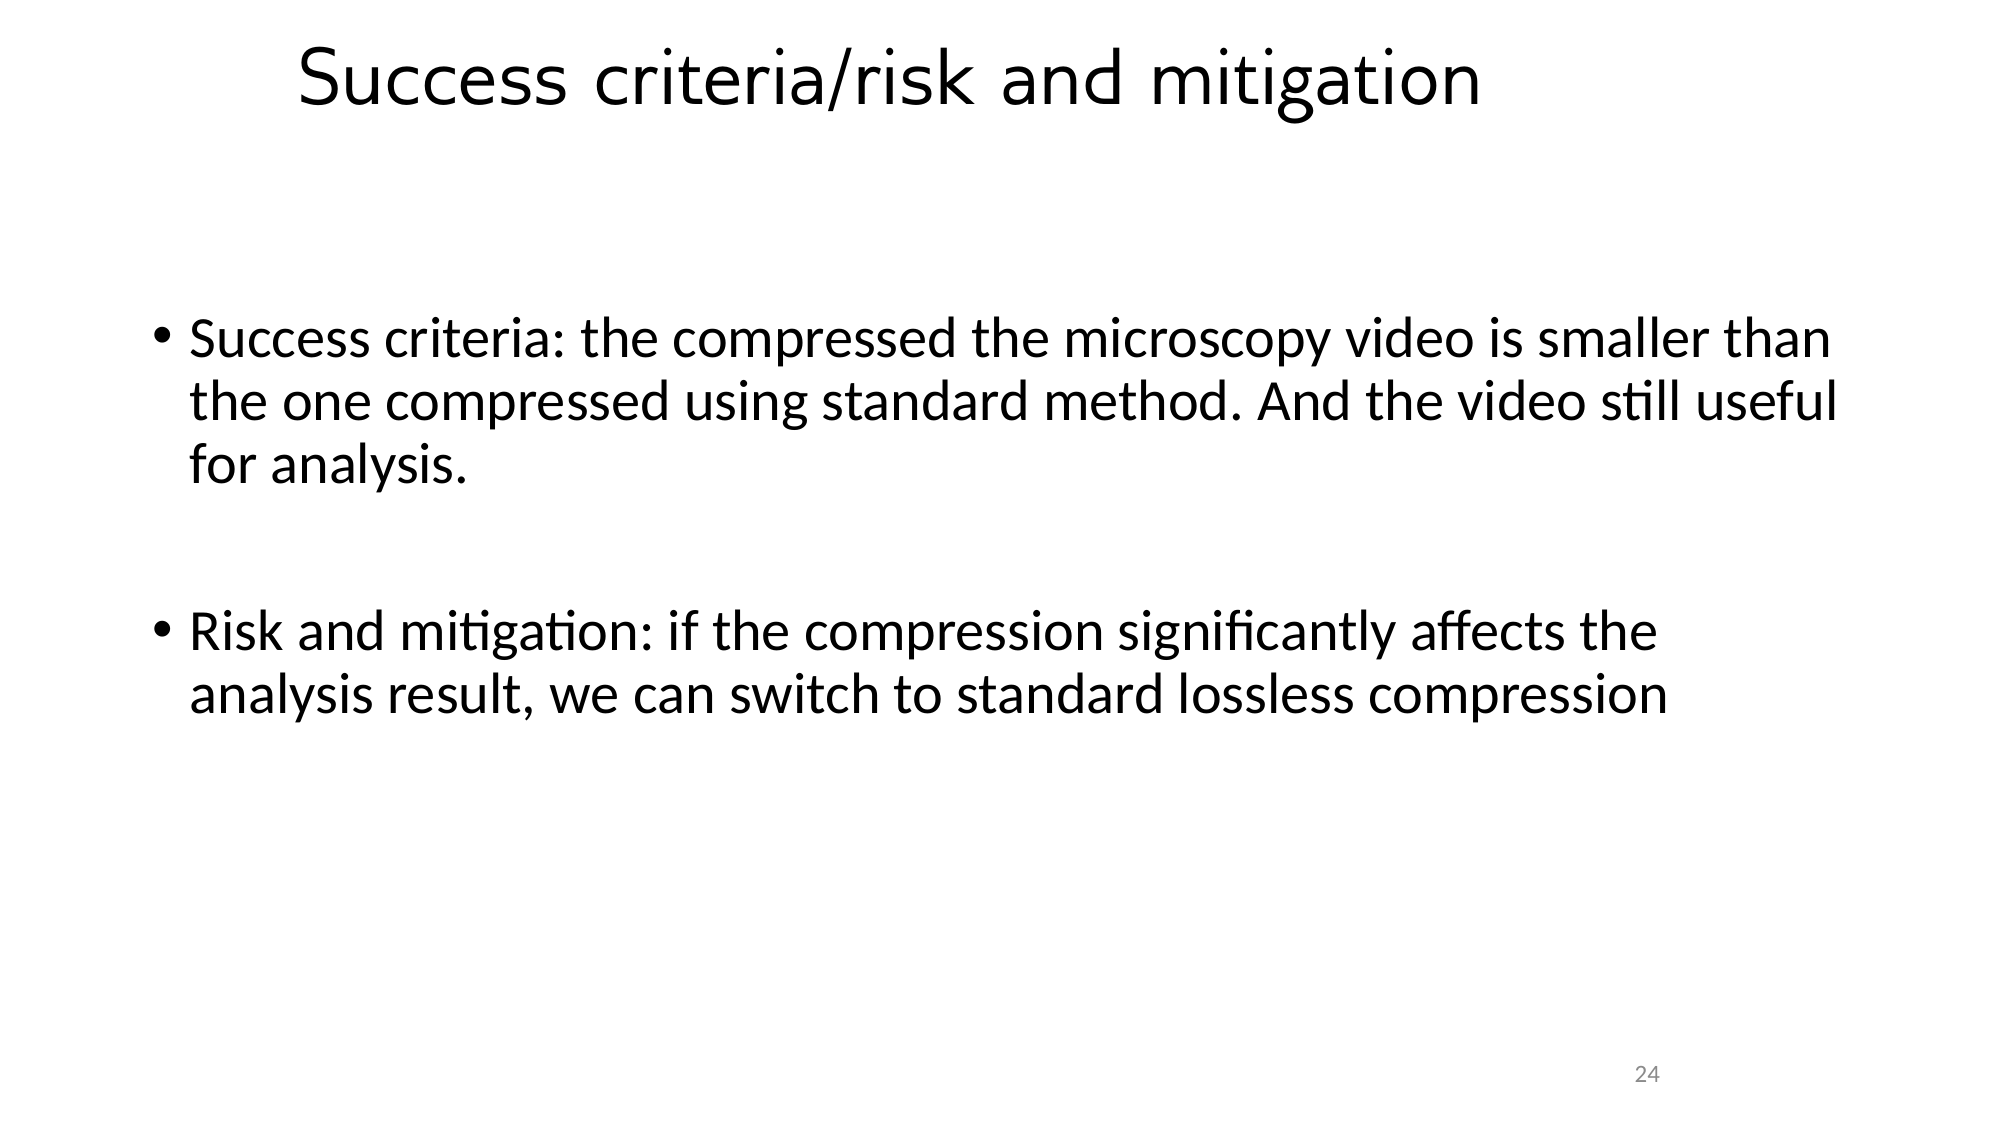

# Success criteria/risk and mitigation
Success criteria: the compressed the microscopy video is smaller than the one compressed using standard method. And the video still useful for analysis.

Risk and mitigation: if the compression significantly affects the analysis result, we can switch to standard lossless compression
24